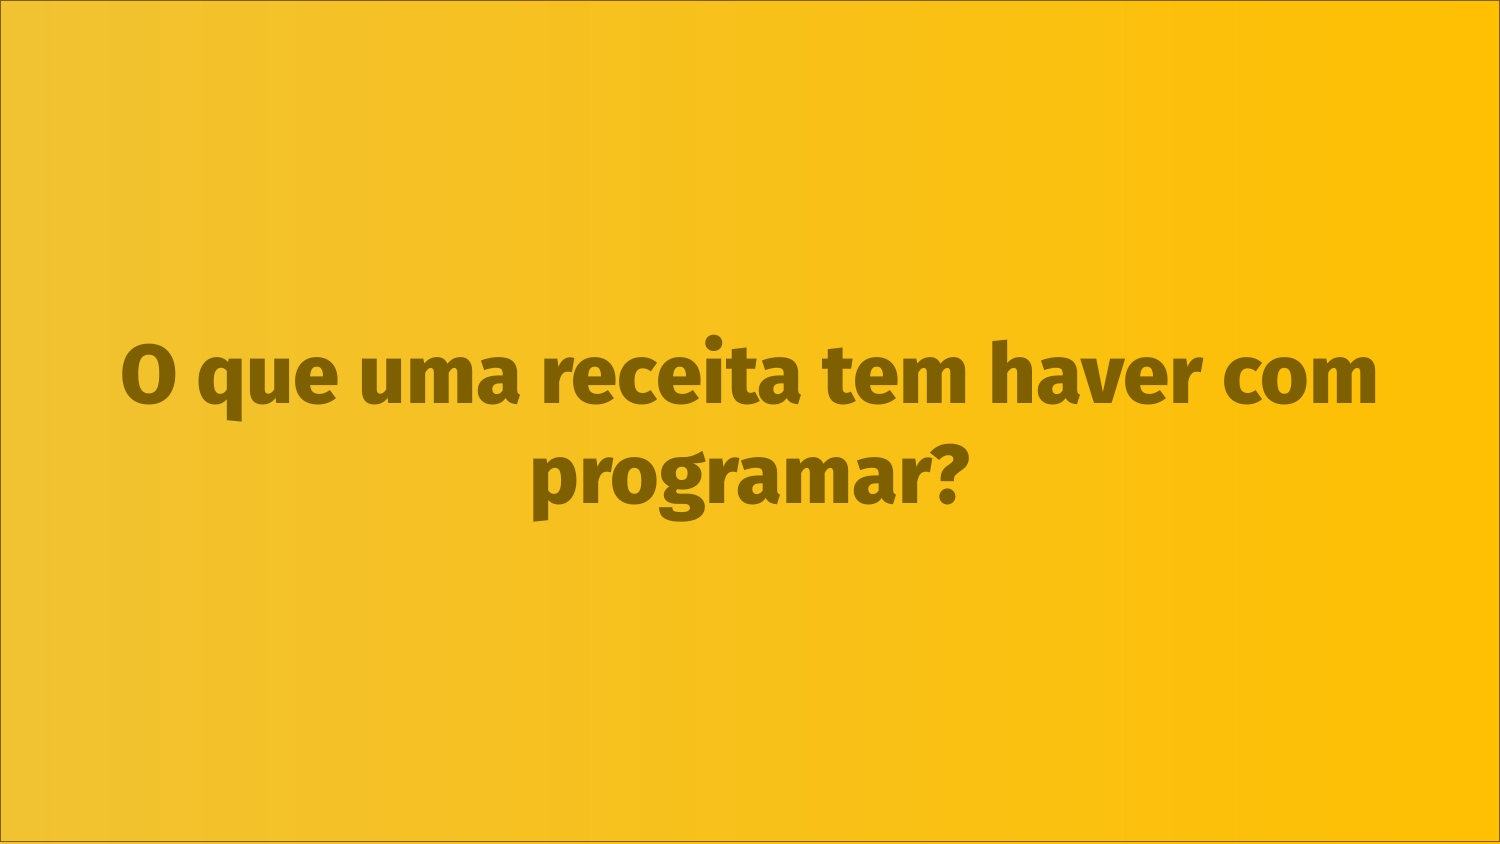

# O que uma receita tem haver com programar?